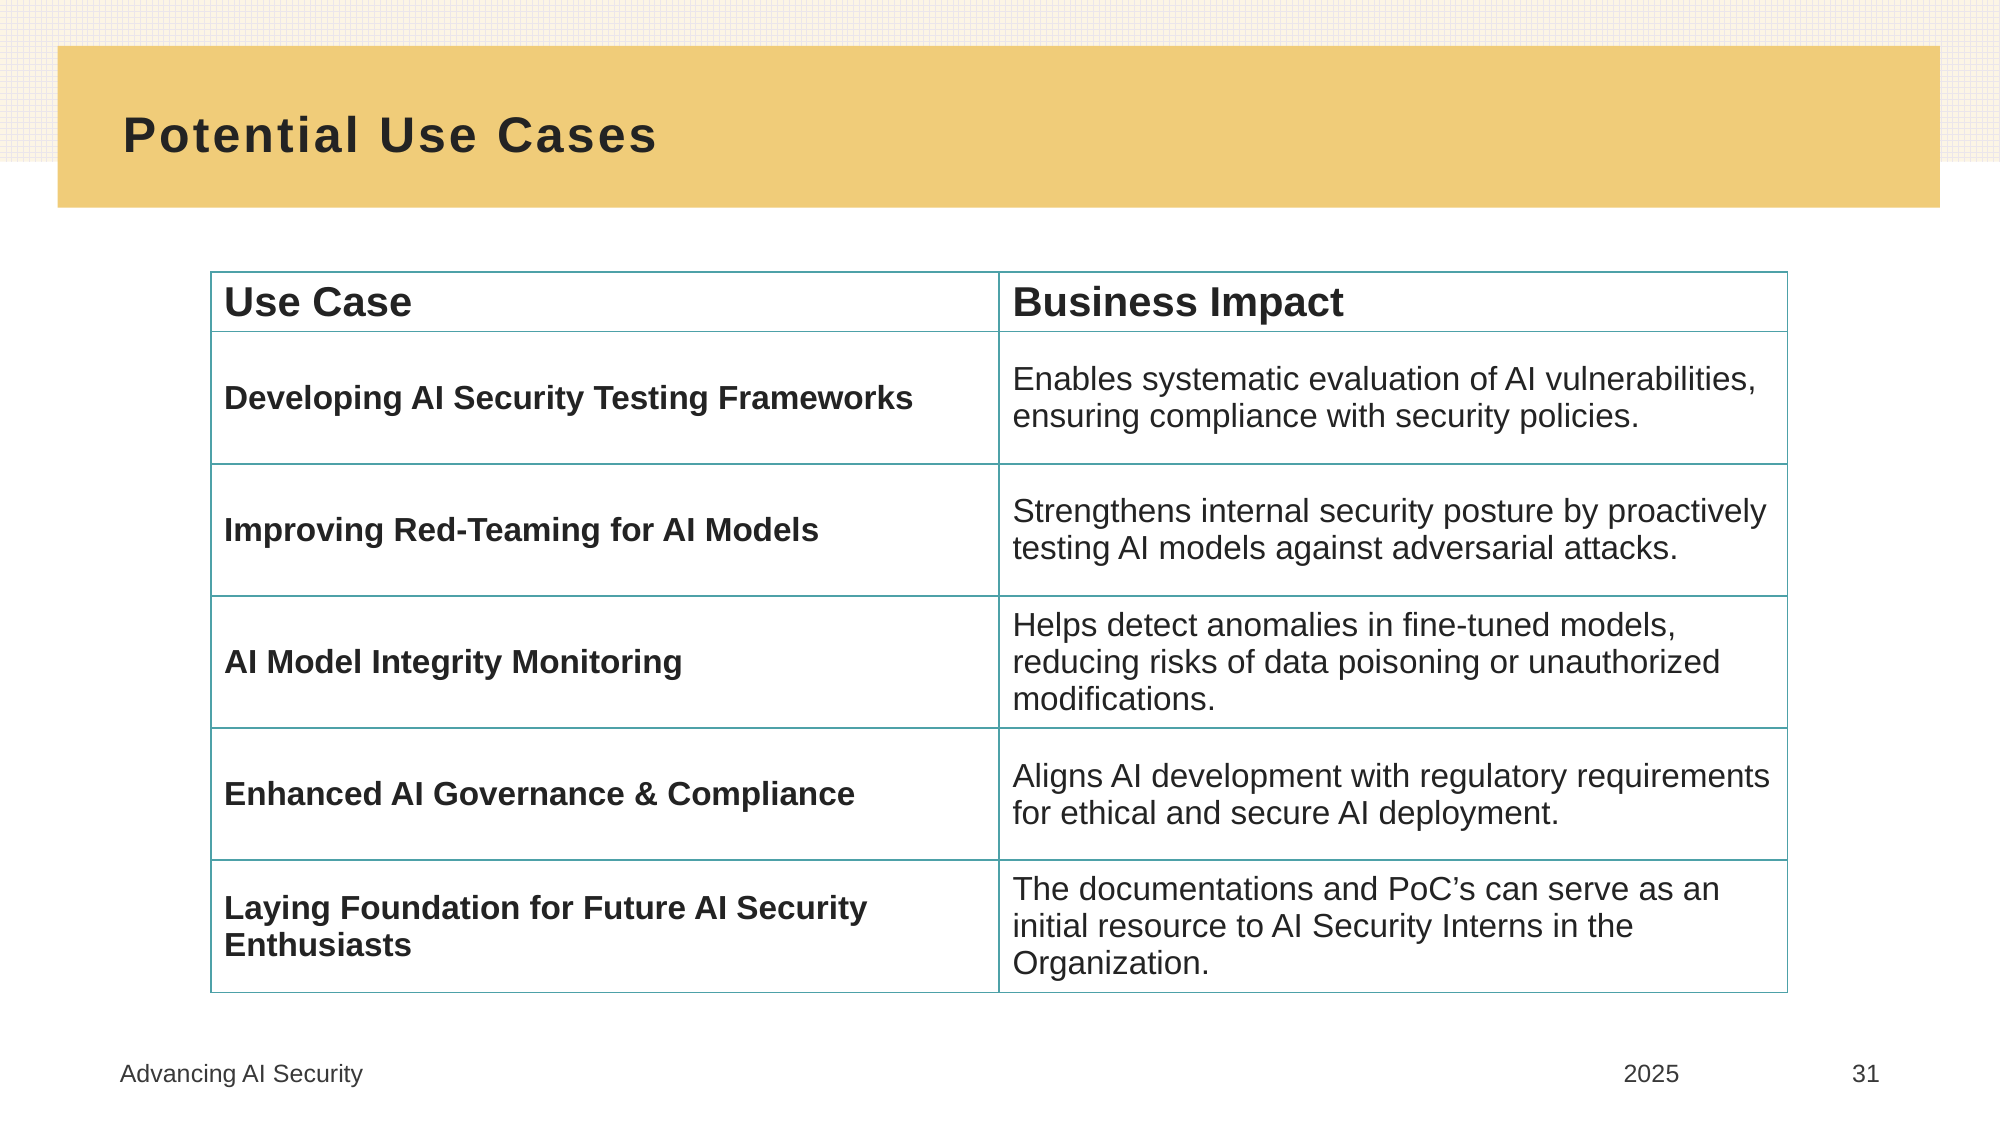

# Potential Use Cases
| Use Case | Business Impact |
| --- | --- |
| Developing AI Security Testing Frameworks | Enables systematic evaluation of AI vulnerabilities, ensuring compliance with security policies. |
| Improving Red-Teaming for AI Models | Strengthens internal security posture by proactively testing AI models against adversarial attacks. |
| AI Model Integrity Monitoring | Helps detect anomalies in fine-tuned models, reducing risks of data poisoning or unauthorized modifications. |
| Enhanced AI Governance & Compliance | Aligns AI development with regulatory requirements for ethical and secure AI deployment. |
| Laying Foundation for Future AI Security Enthusiasts | The documentations and PoC’s can serve as an initial resource to AI Security Interns in the Organization. |
Advancing AI Security
2025
31